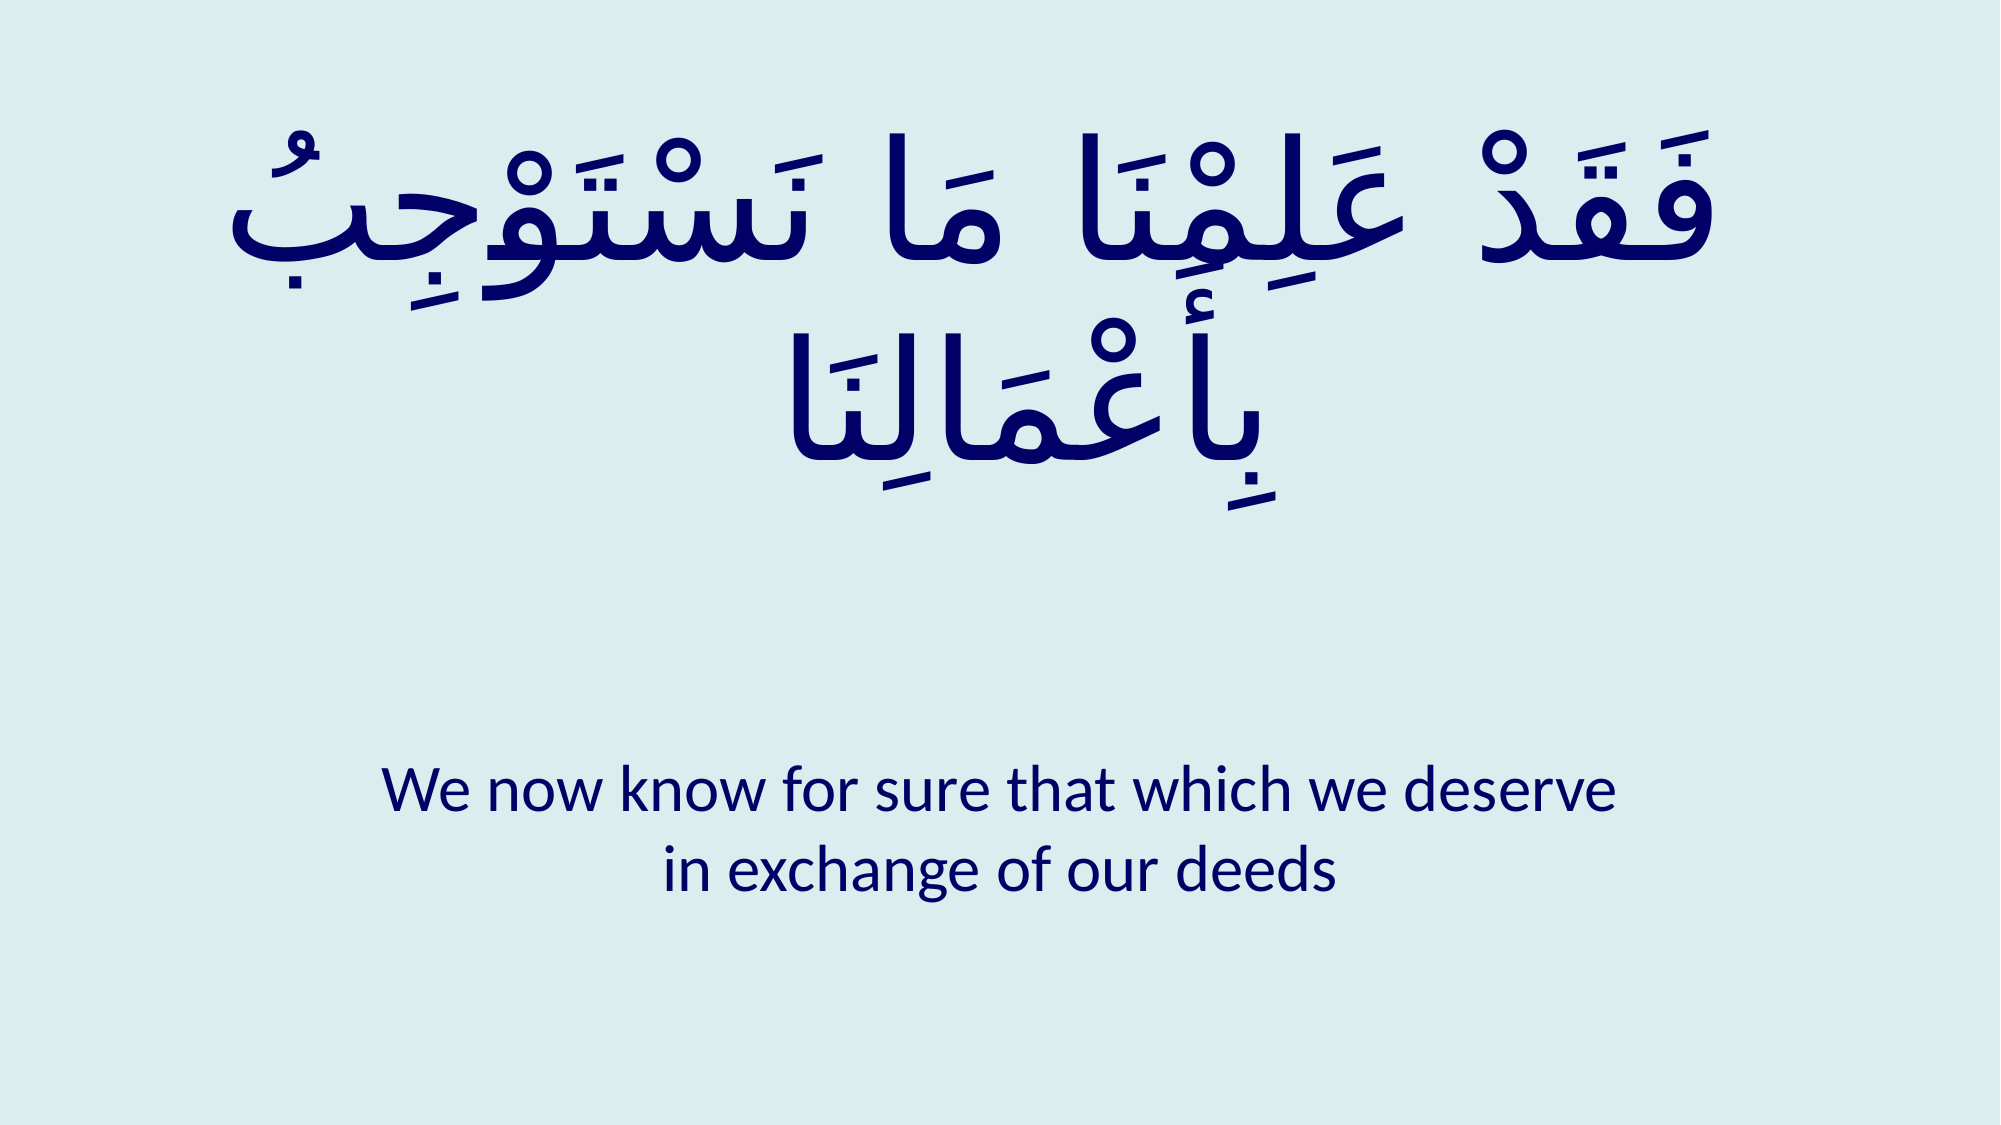

# فَقَدْ عَلِمْنَا مَا نَسْتَوْجِبُ بِأَعْمَالِنَا
We now know for sure that which we deserve in exchange of our deeds